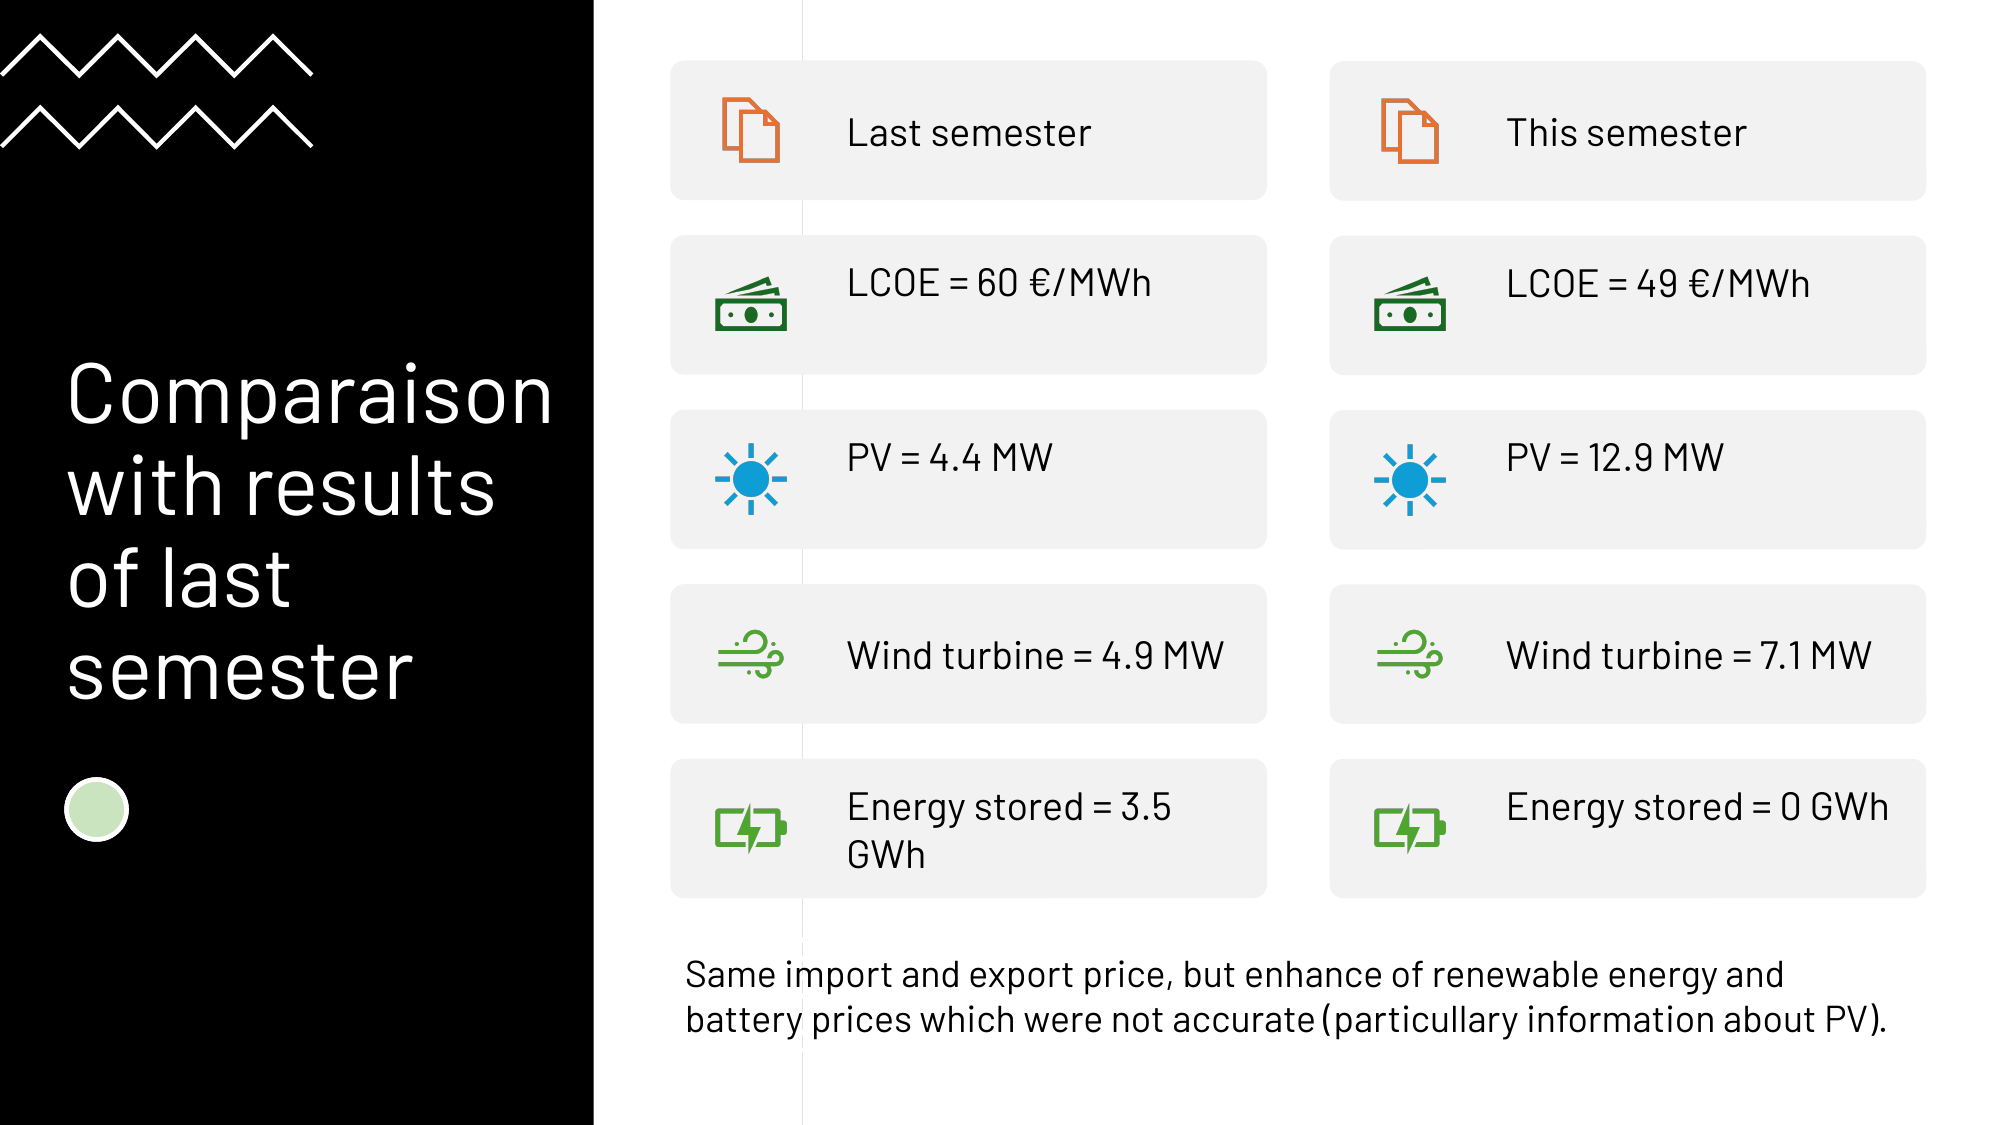

P

Last semester
LCOE = 60 €/MWh
PV = 4.4 MW
Wind turbine = 4.9 MW
Energy stored = 3.5 GWh
This semester
LCOE = 49 €/MWh
PV = 12.9 MW
Wind turbine = 7.1 MW
Energy stored = 0 GWh
# Comparaison with results of last semester

Same import and export price, but enhance of renewable energy and battery prices which were not accurate (particullary information about PV).
10